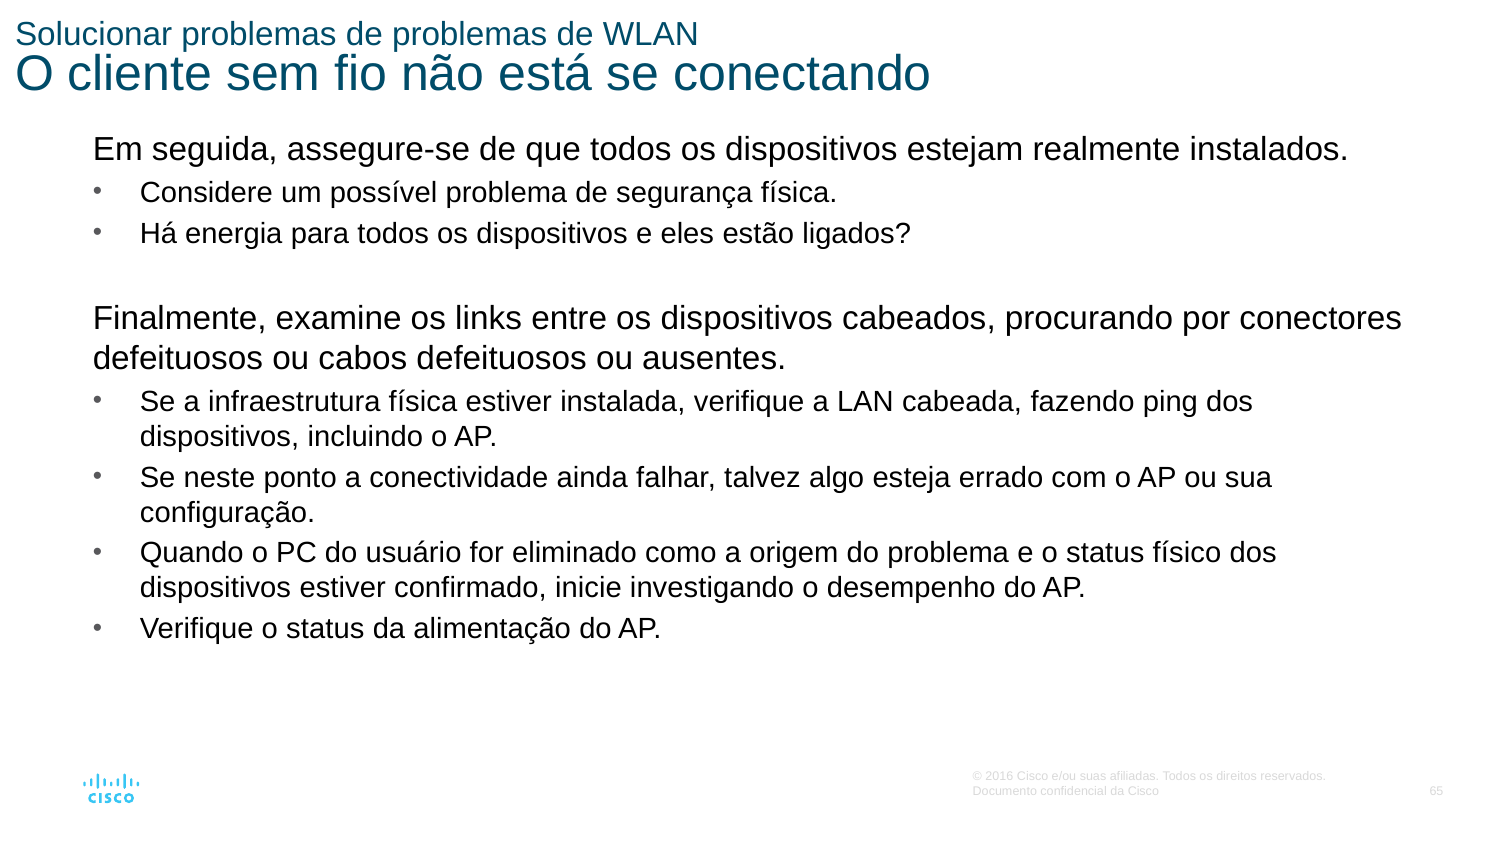

# Solucionar problemas de problemas de WLAN O cliente sem fio não está se conectando
Em seguida, assegure-se de que todos os dispositivos estejam realmente instalados.
Considere um possível problema de segurança física.
Há energia para todos os dispositivos e eles estão ligados?

Finalmente, examine os links entre os dispositivos cabeados, procurando por conectores defeituosos ou cabos defeituosos ou ausentes.
Se a infraestrutura física estiver instalada, verifique a LAN cabeada, fazendo ping dos dispositivos, incluindo o AP.
Se neste ponto a conectividade ainda falhar, talvez algo esteja errado com o AP ou sua configuração.
Quando o PC do usuário for eliminado como a origem do problema e o status físico dos dispositivos estiver confirmado, inicie investigando o desempenho do AP.
Verifique o status da alimentação do AP.